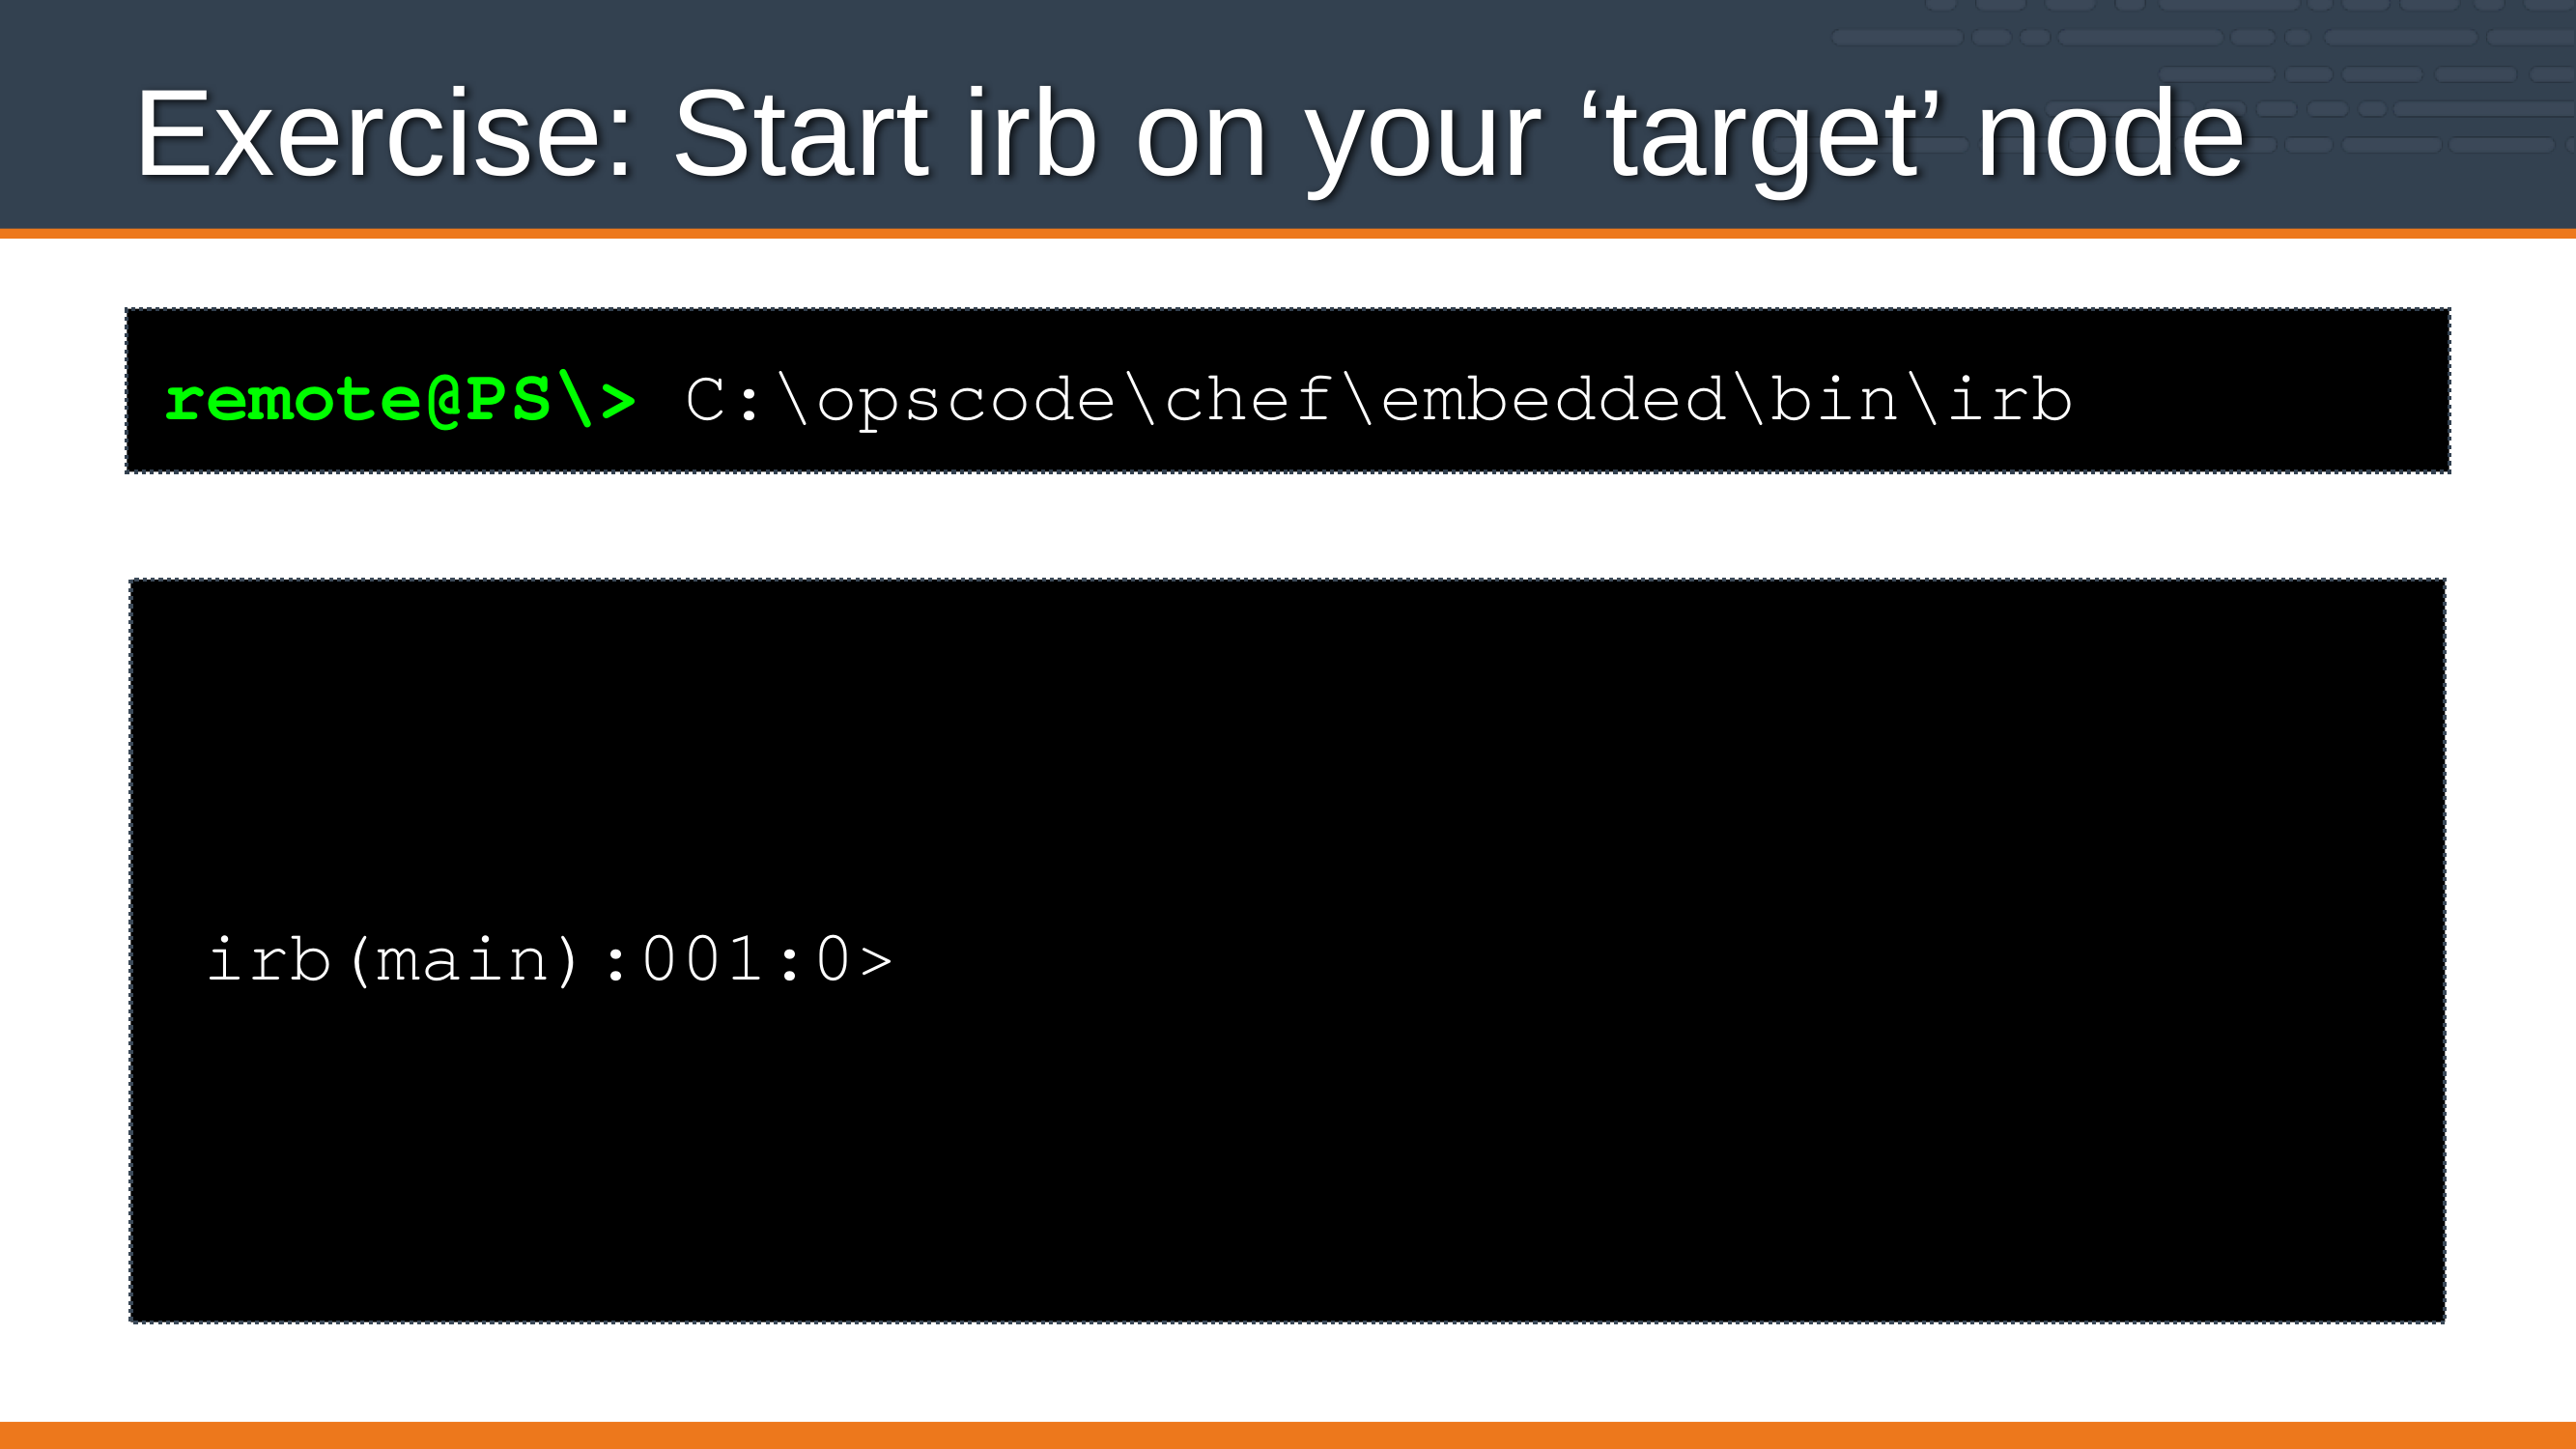

# Exercise: Start irb on your ‘target’ node
remote@PS\> C:\opscode\chef\embedded\bin\irb
irb(main):001:0>